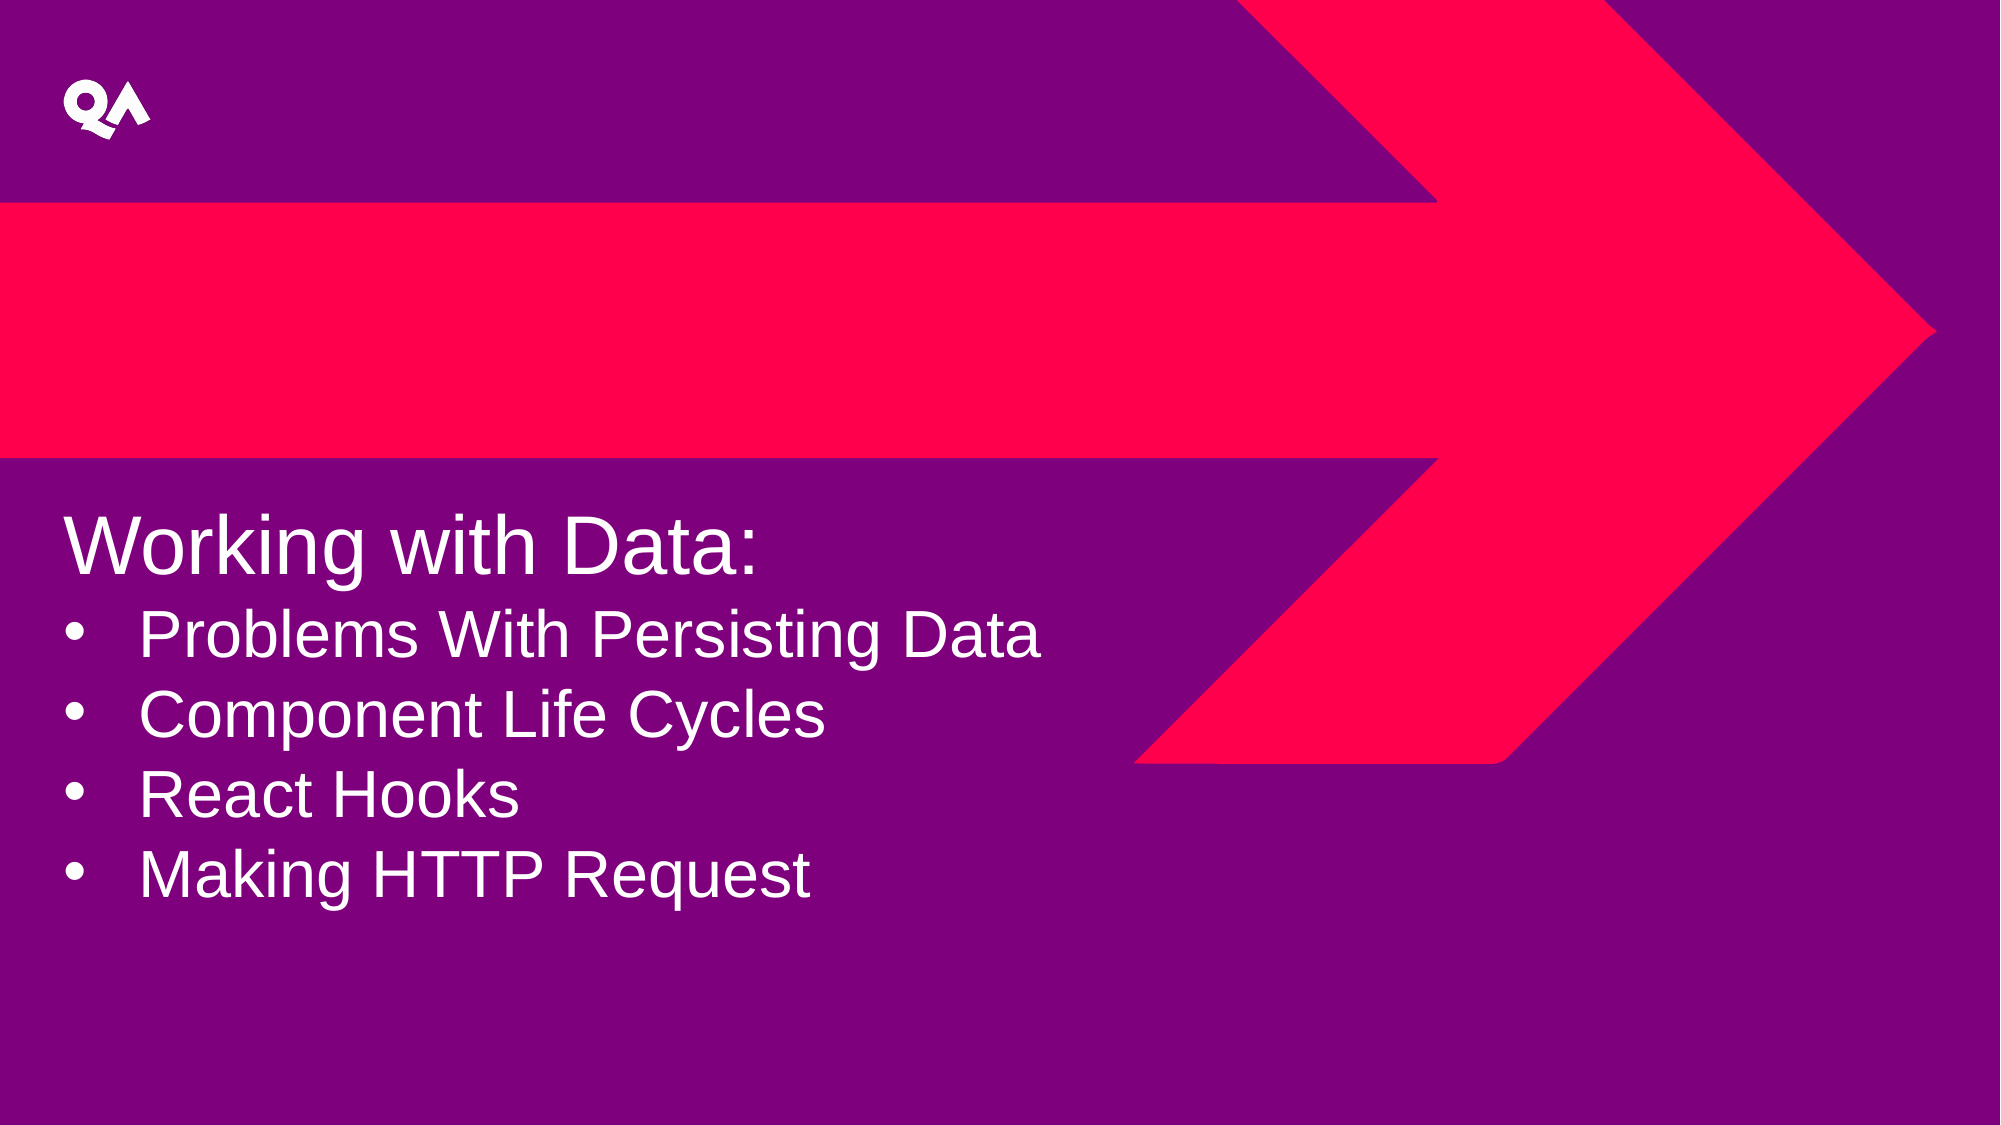

Working with Data:
Problems With Persisting Data
Component Life Cycles
React Hooks
Making HTTP Request